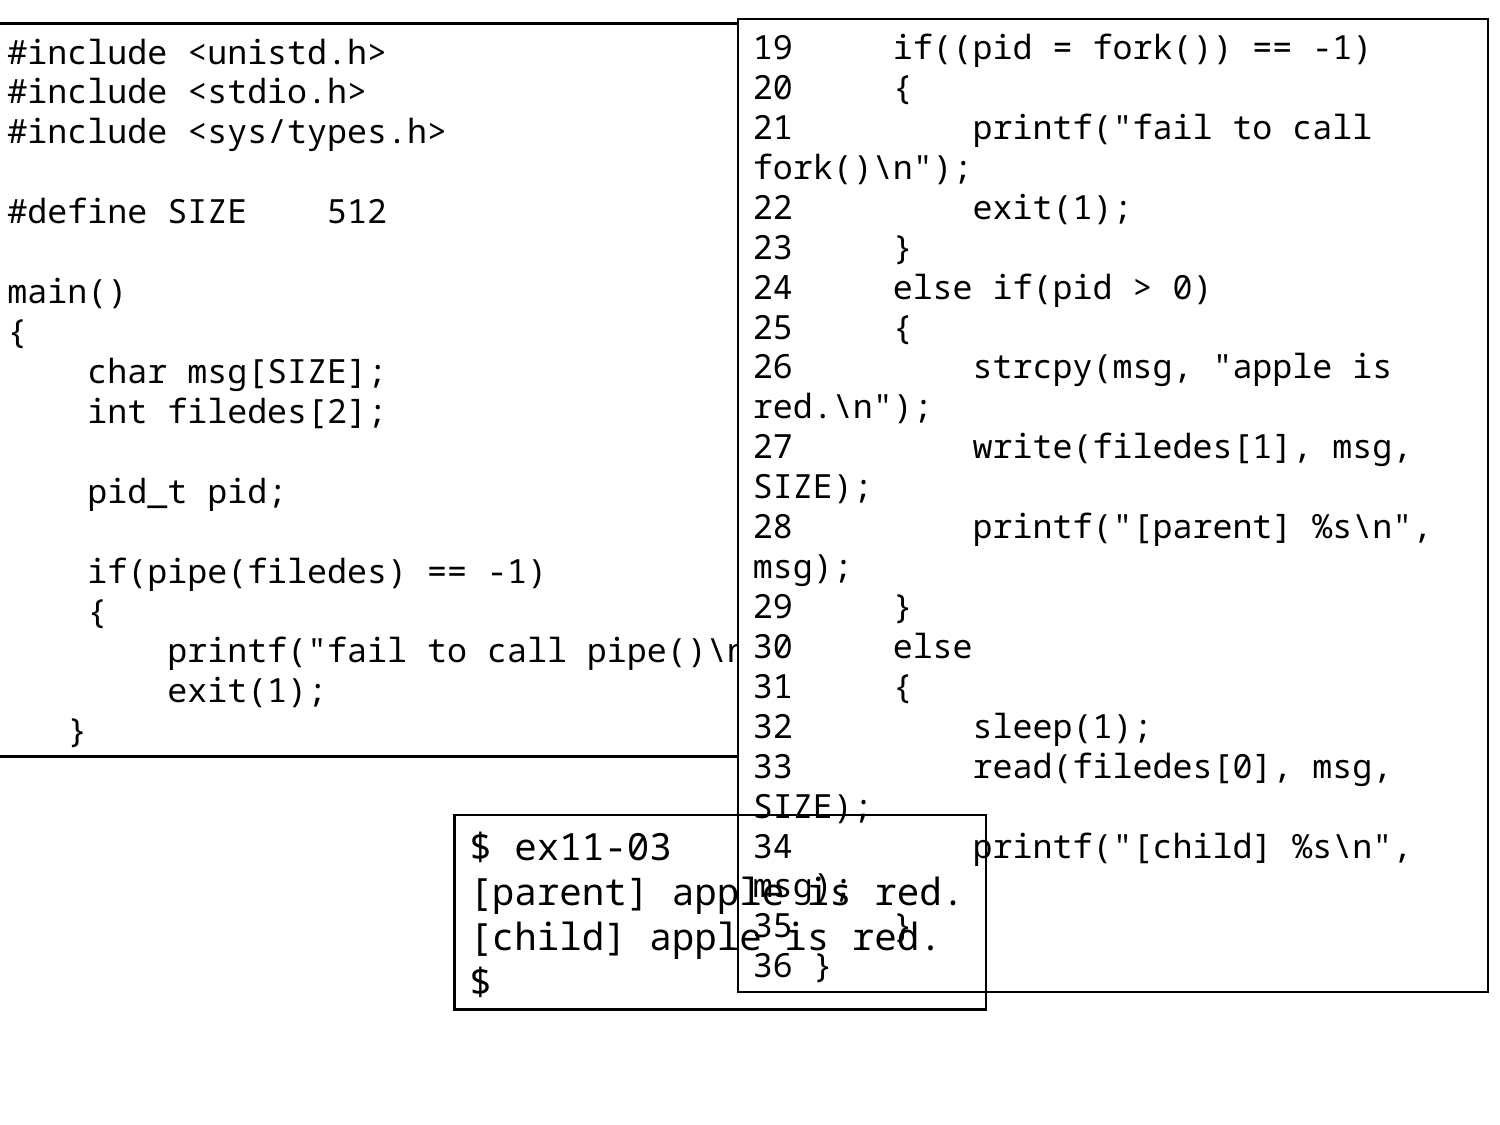

01 #include <unistd.h>
02 #include <stdio.h>
03 #include <sys/types.h>
04
05 #define SIZE    512
06
07 main()
08 {
09     char msg[SIZE];
10     int filedes[2];
11
12     pid_t pid;
13
14     if(pipe(filedes) == -1)
15     {
16         printf("fail to call pipe()\n");
17         exit(1);
18    }
19     if((pid = fork()) == -1)
20     {
21         printf("fail to call fork()\n");
22         exit(1);
23     }
24     else if(pid > 0)
25     {
26         strcpy(msg, "apple is red.\n");
27         write(filedes[1], msg, SIZE);
28         printf("[parent] %s\n", msg);
29     }
30     else
31     {
32         sleep(1);
33         read(filedes[0], msg, SIZE);
34         printf("[child] %s\n", msg);
35     }
36 }
$ ex11-03
[parent] apple is red.
[child] apple is red.
$